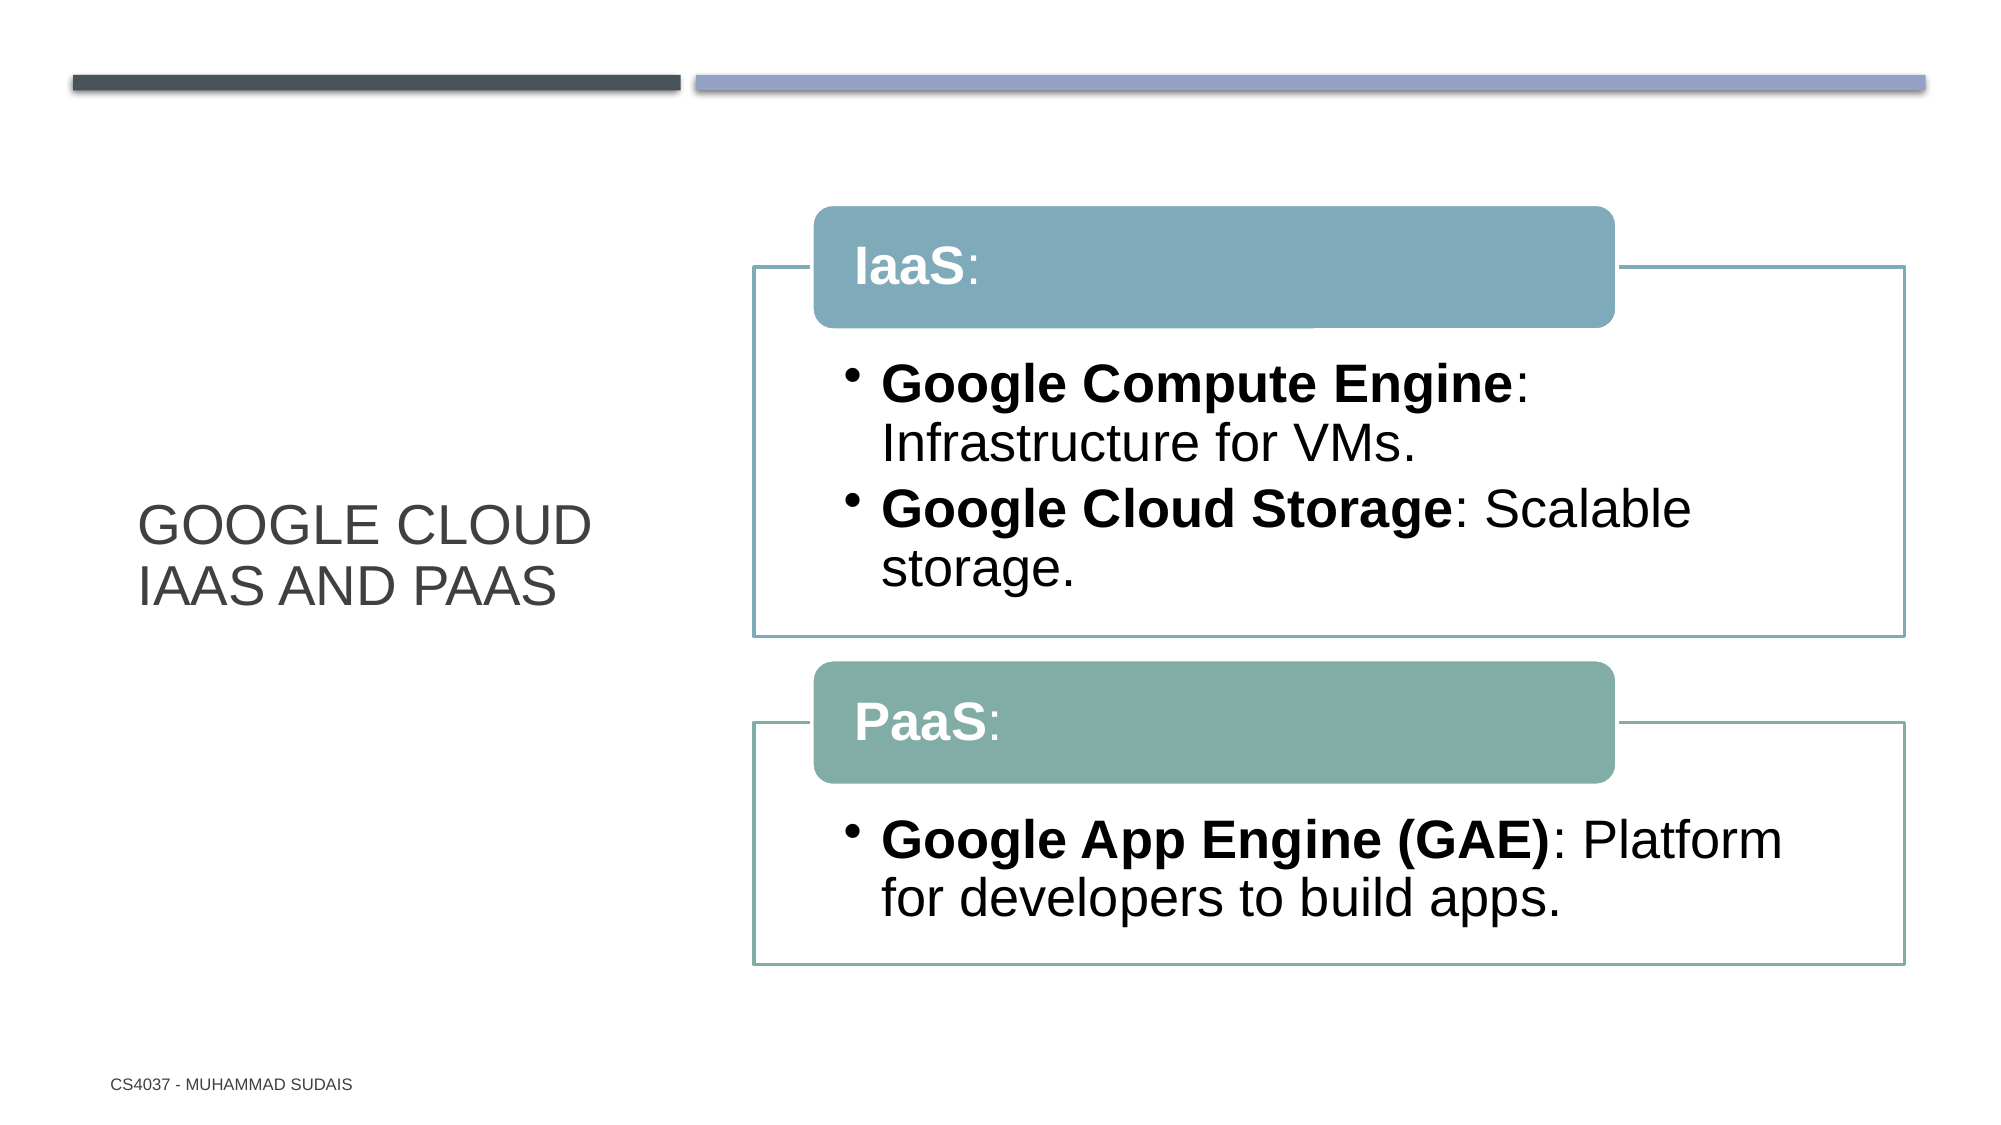

# Google Cloud IaaS and PaaS
Google Compute Engine: Infrastructure for VMs.
Google Cloud Storage: Scalable storage.
IaaS:
Google App Engine (GAE): Platform for developers to build apps.
PaaS:
CS4037 - Muhammad Sudais